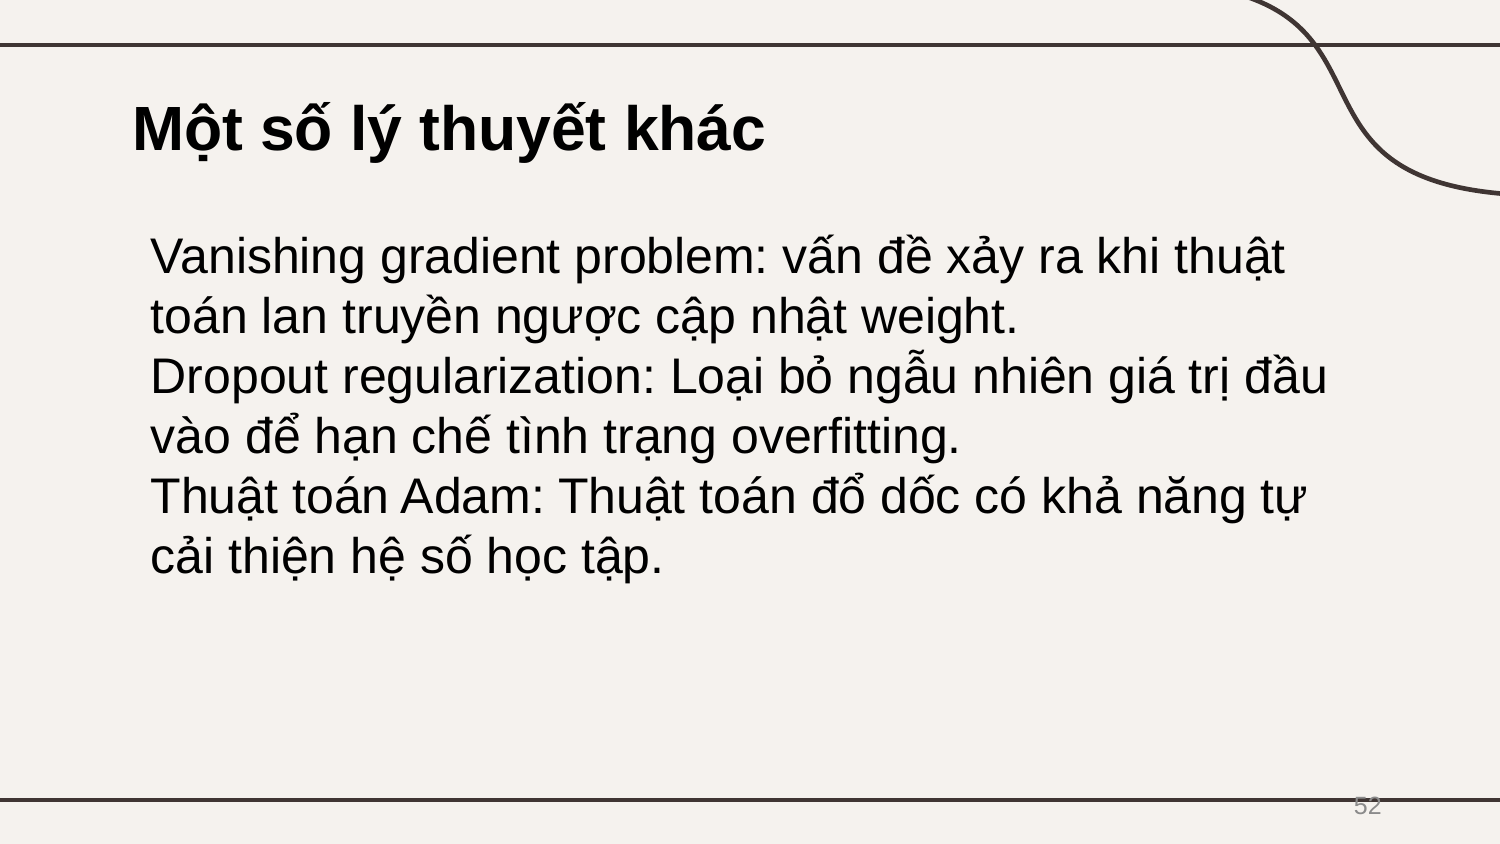

# Một số lý thuyết khác
Vanishing gradient problem: vấn đề xảy ra khi thuật toán lan truyền ngược cập nhật weight.
Dropout regularization: Loại bỏ ngẫu nhiên giá trị đầu vào để hạn chế tình trạng overfitting.
Thuật toán Adam: Thuật toán đổ dốc có khả năng tự cải thiện hệ số học tập.
52